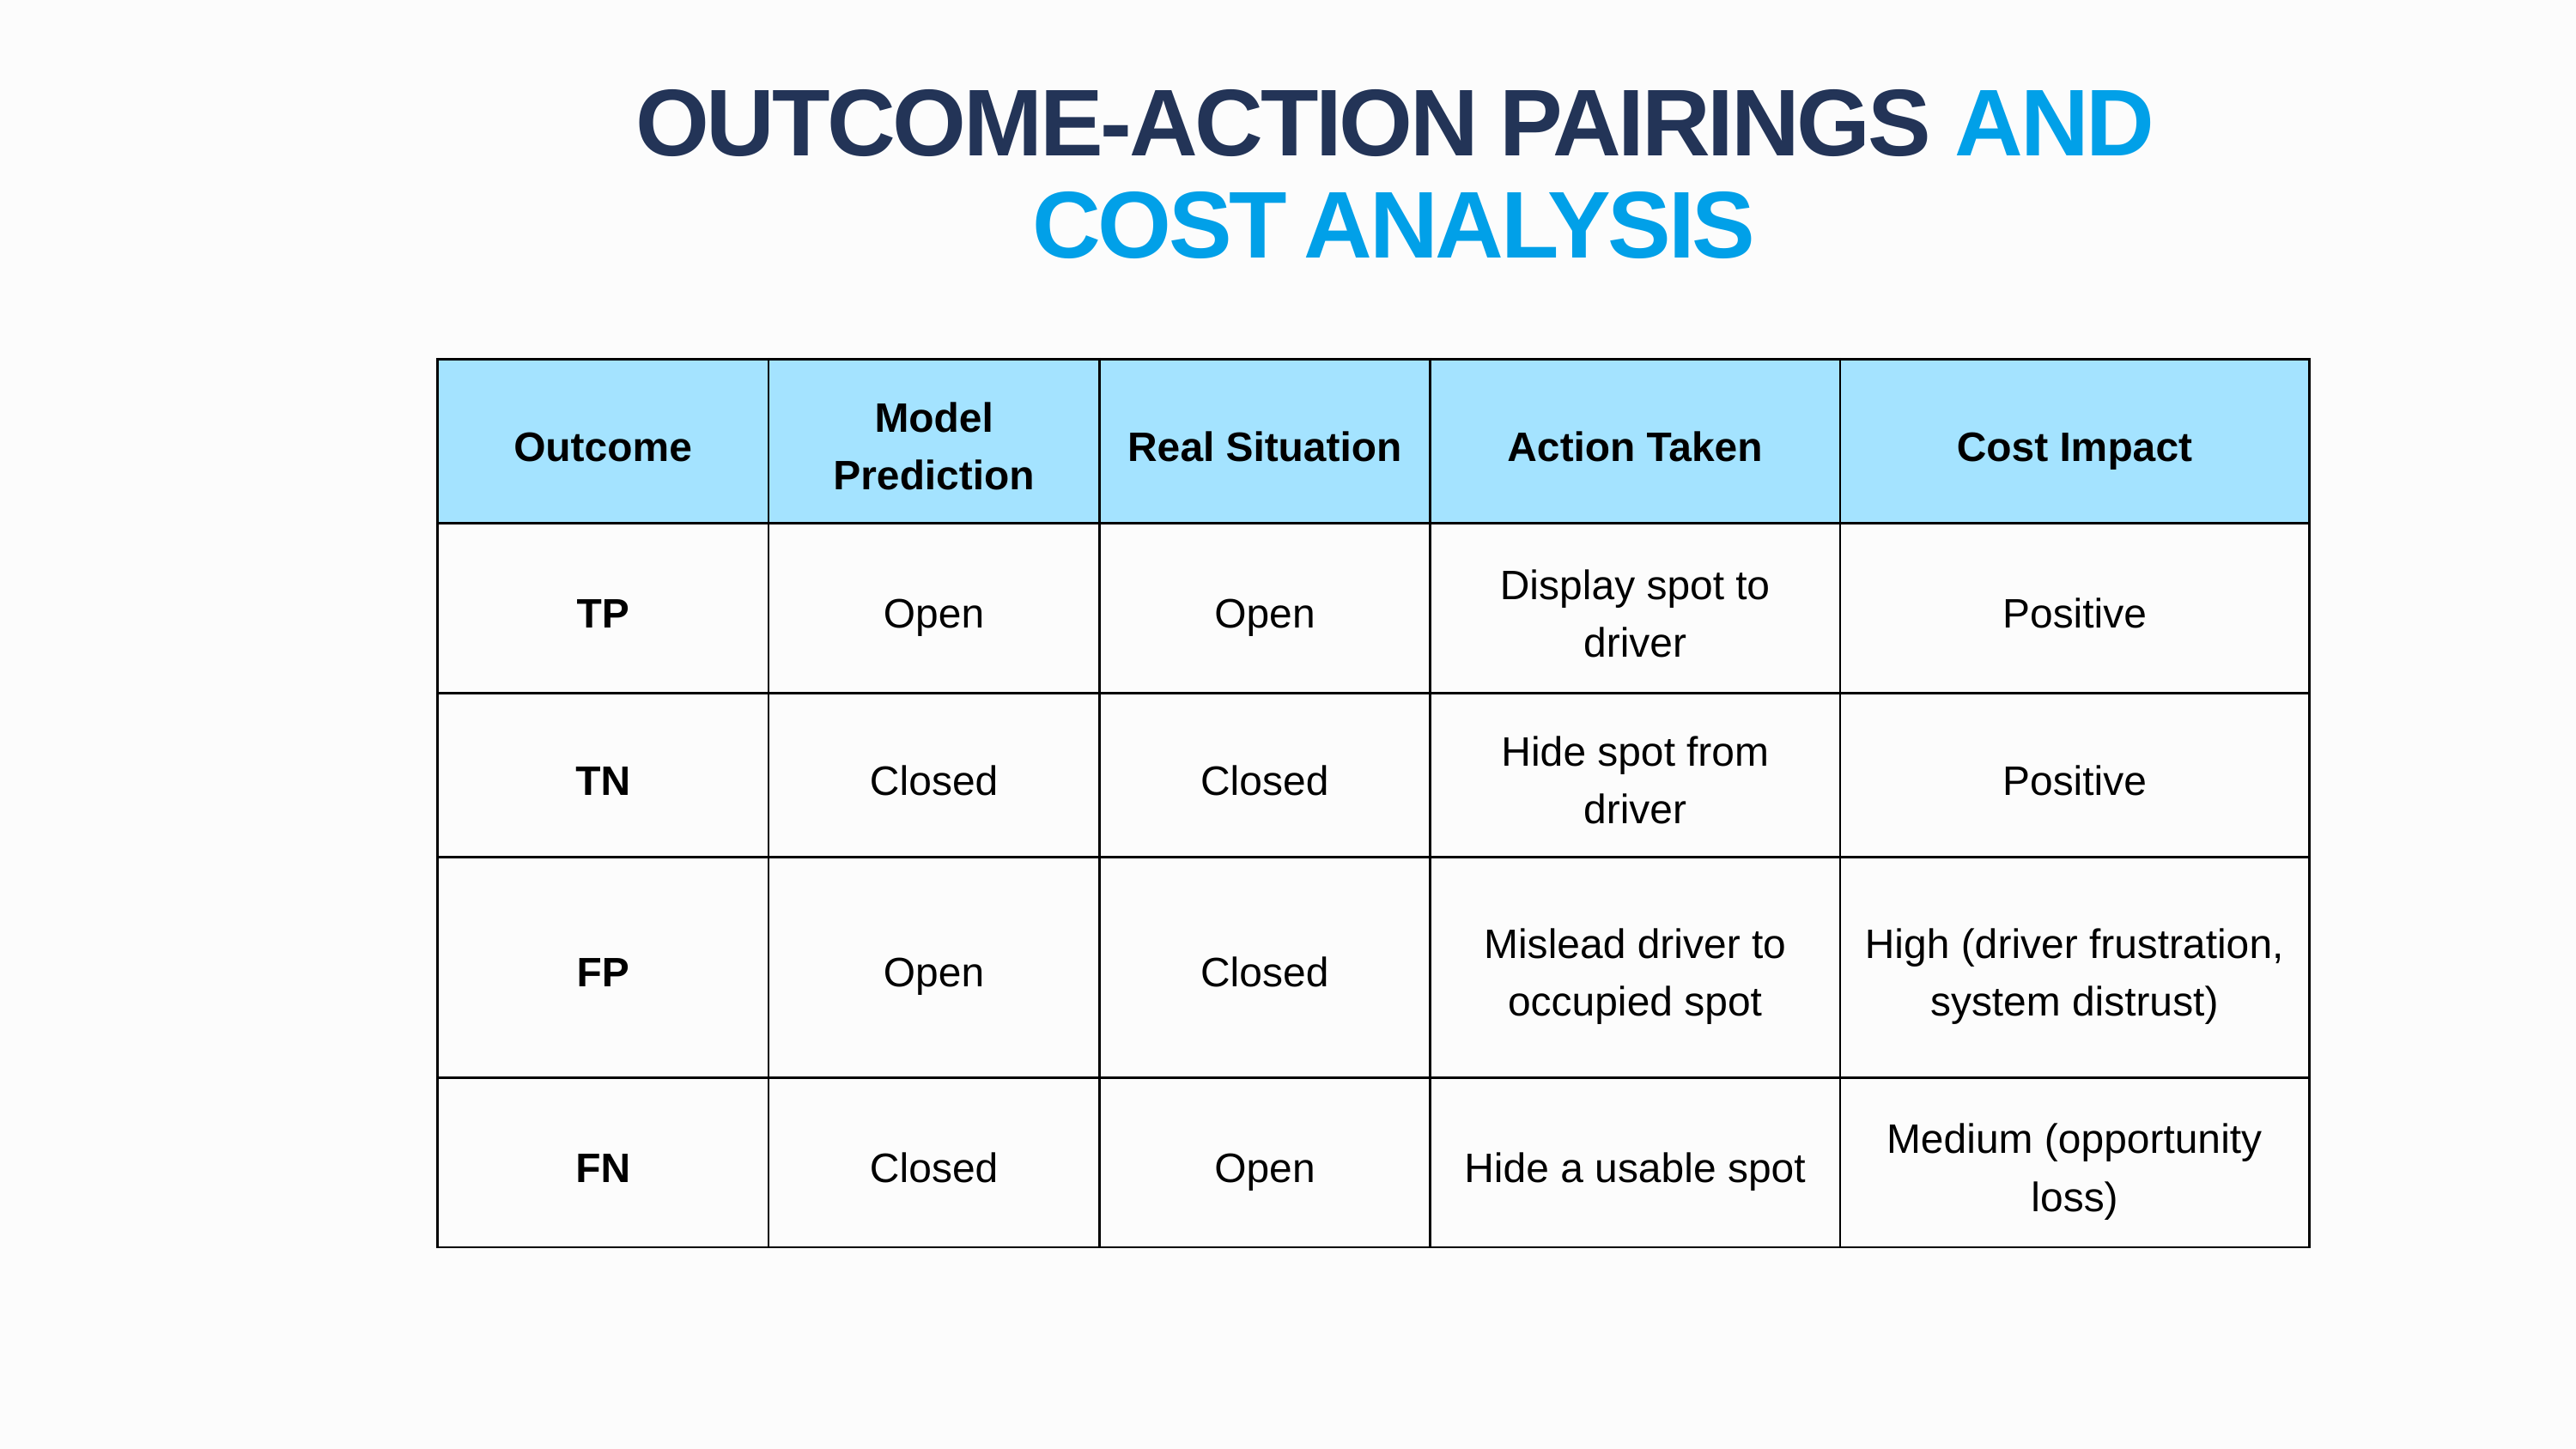

OUTCOME-ACTION PAIRINGS AND COST ANALYSIS
| Outcome | Model Prediction | Real Situation | Action Taken | Cost Impact |
| --- | --- | --- | --- | --- |
| TP | Open | Open | Display spot to driver | Positive |
| TN | Closed | Closed | Hide spot from driver | Positive |
| FP | Open | Closed | Mislead driver to occupied spot | High (driver frustration, system distrust) |
| FN | Closed | Open | Hide a usable spot | Medium (opportunity loss) |